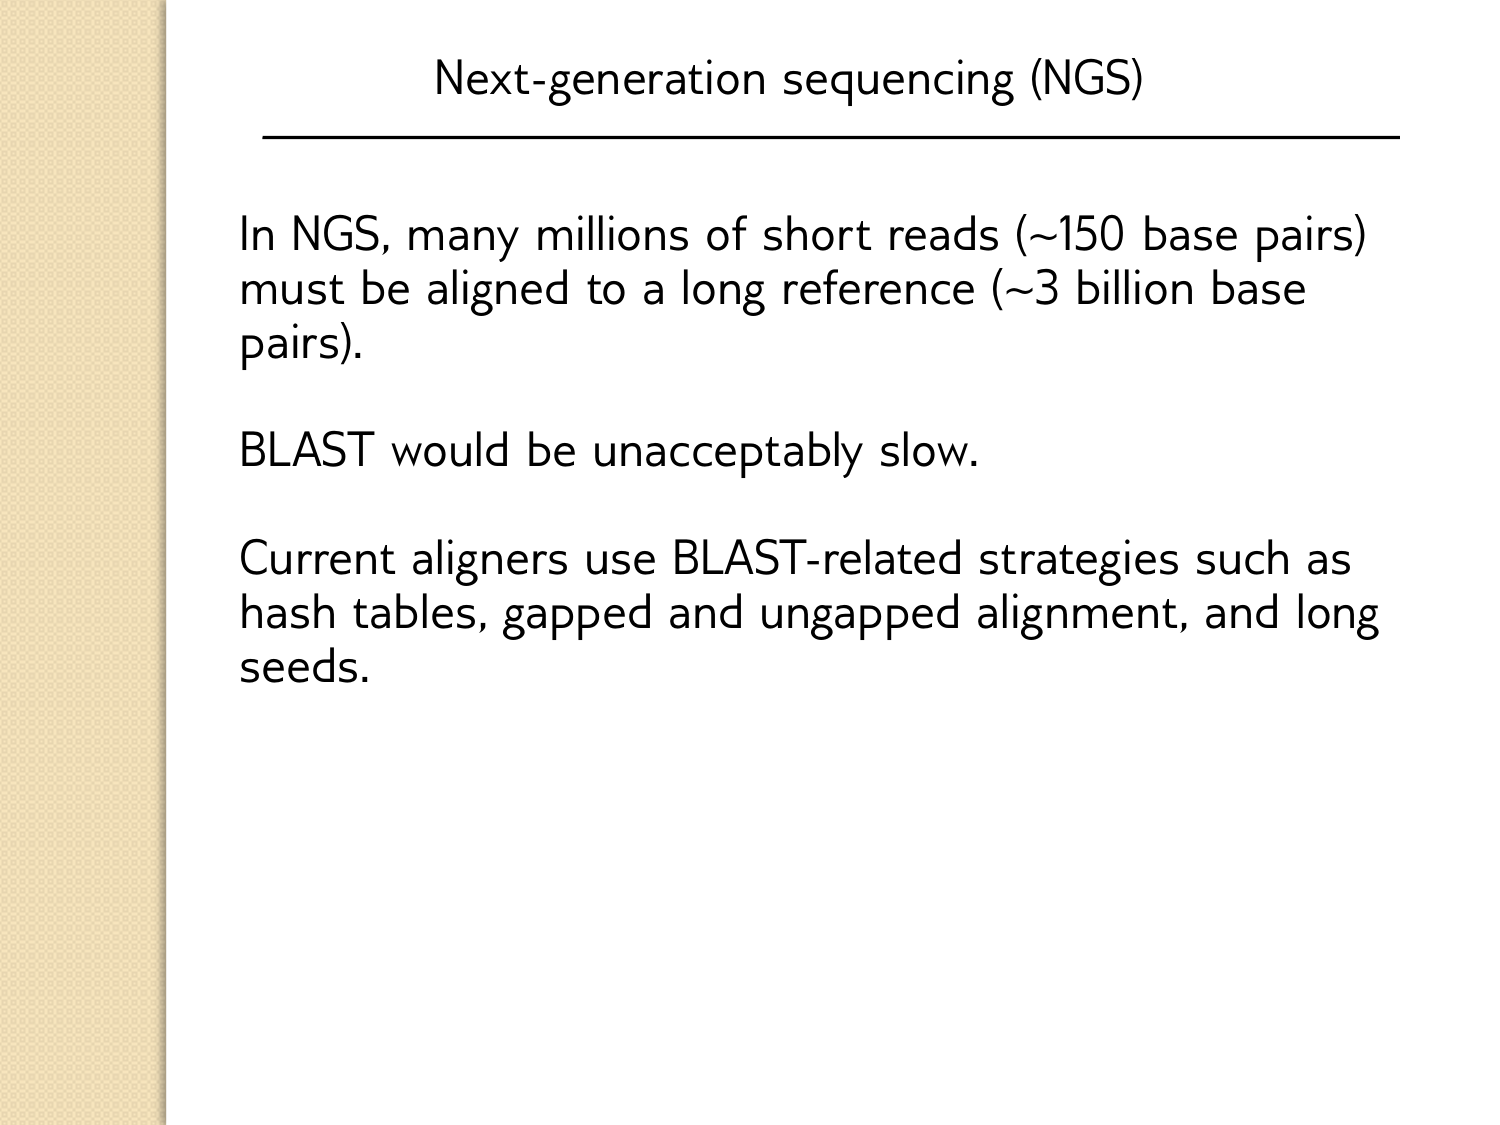

Next-generation sequencing (NGS)

In NGS, many millions of short reads (~150 base pairs) must be aligned to a long reference (~3 billion base pairs).

BLAST would be unacceptably slow.

Current aligners use BLAST-related strategies such as hash tables, gapped and ungapped alignment, and long seeds.